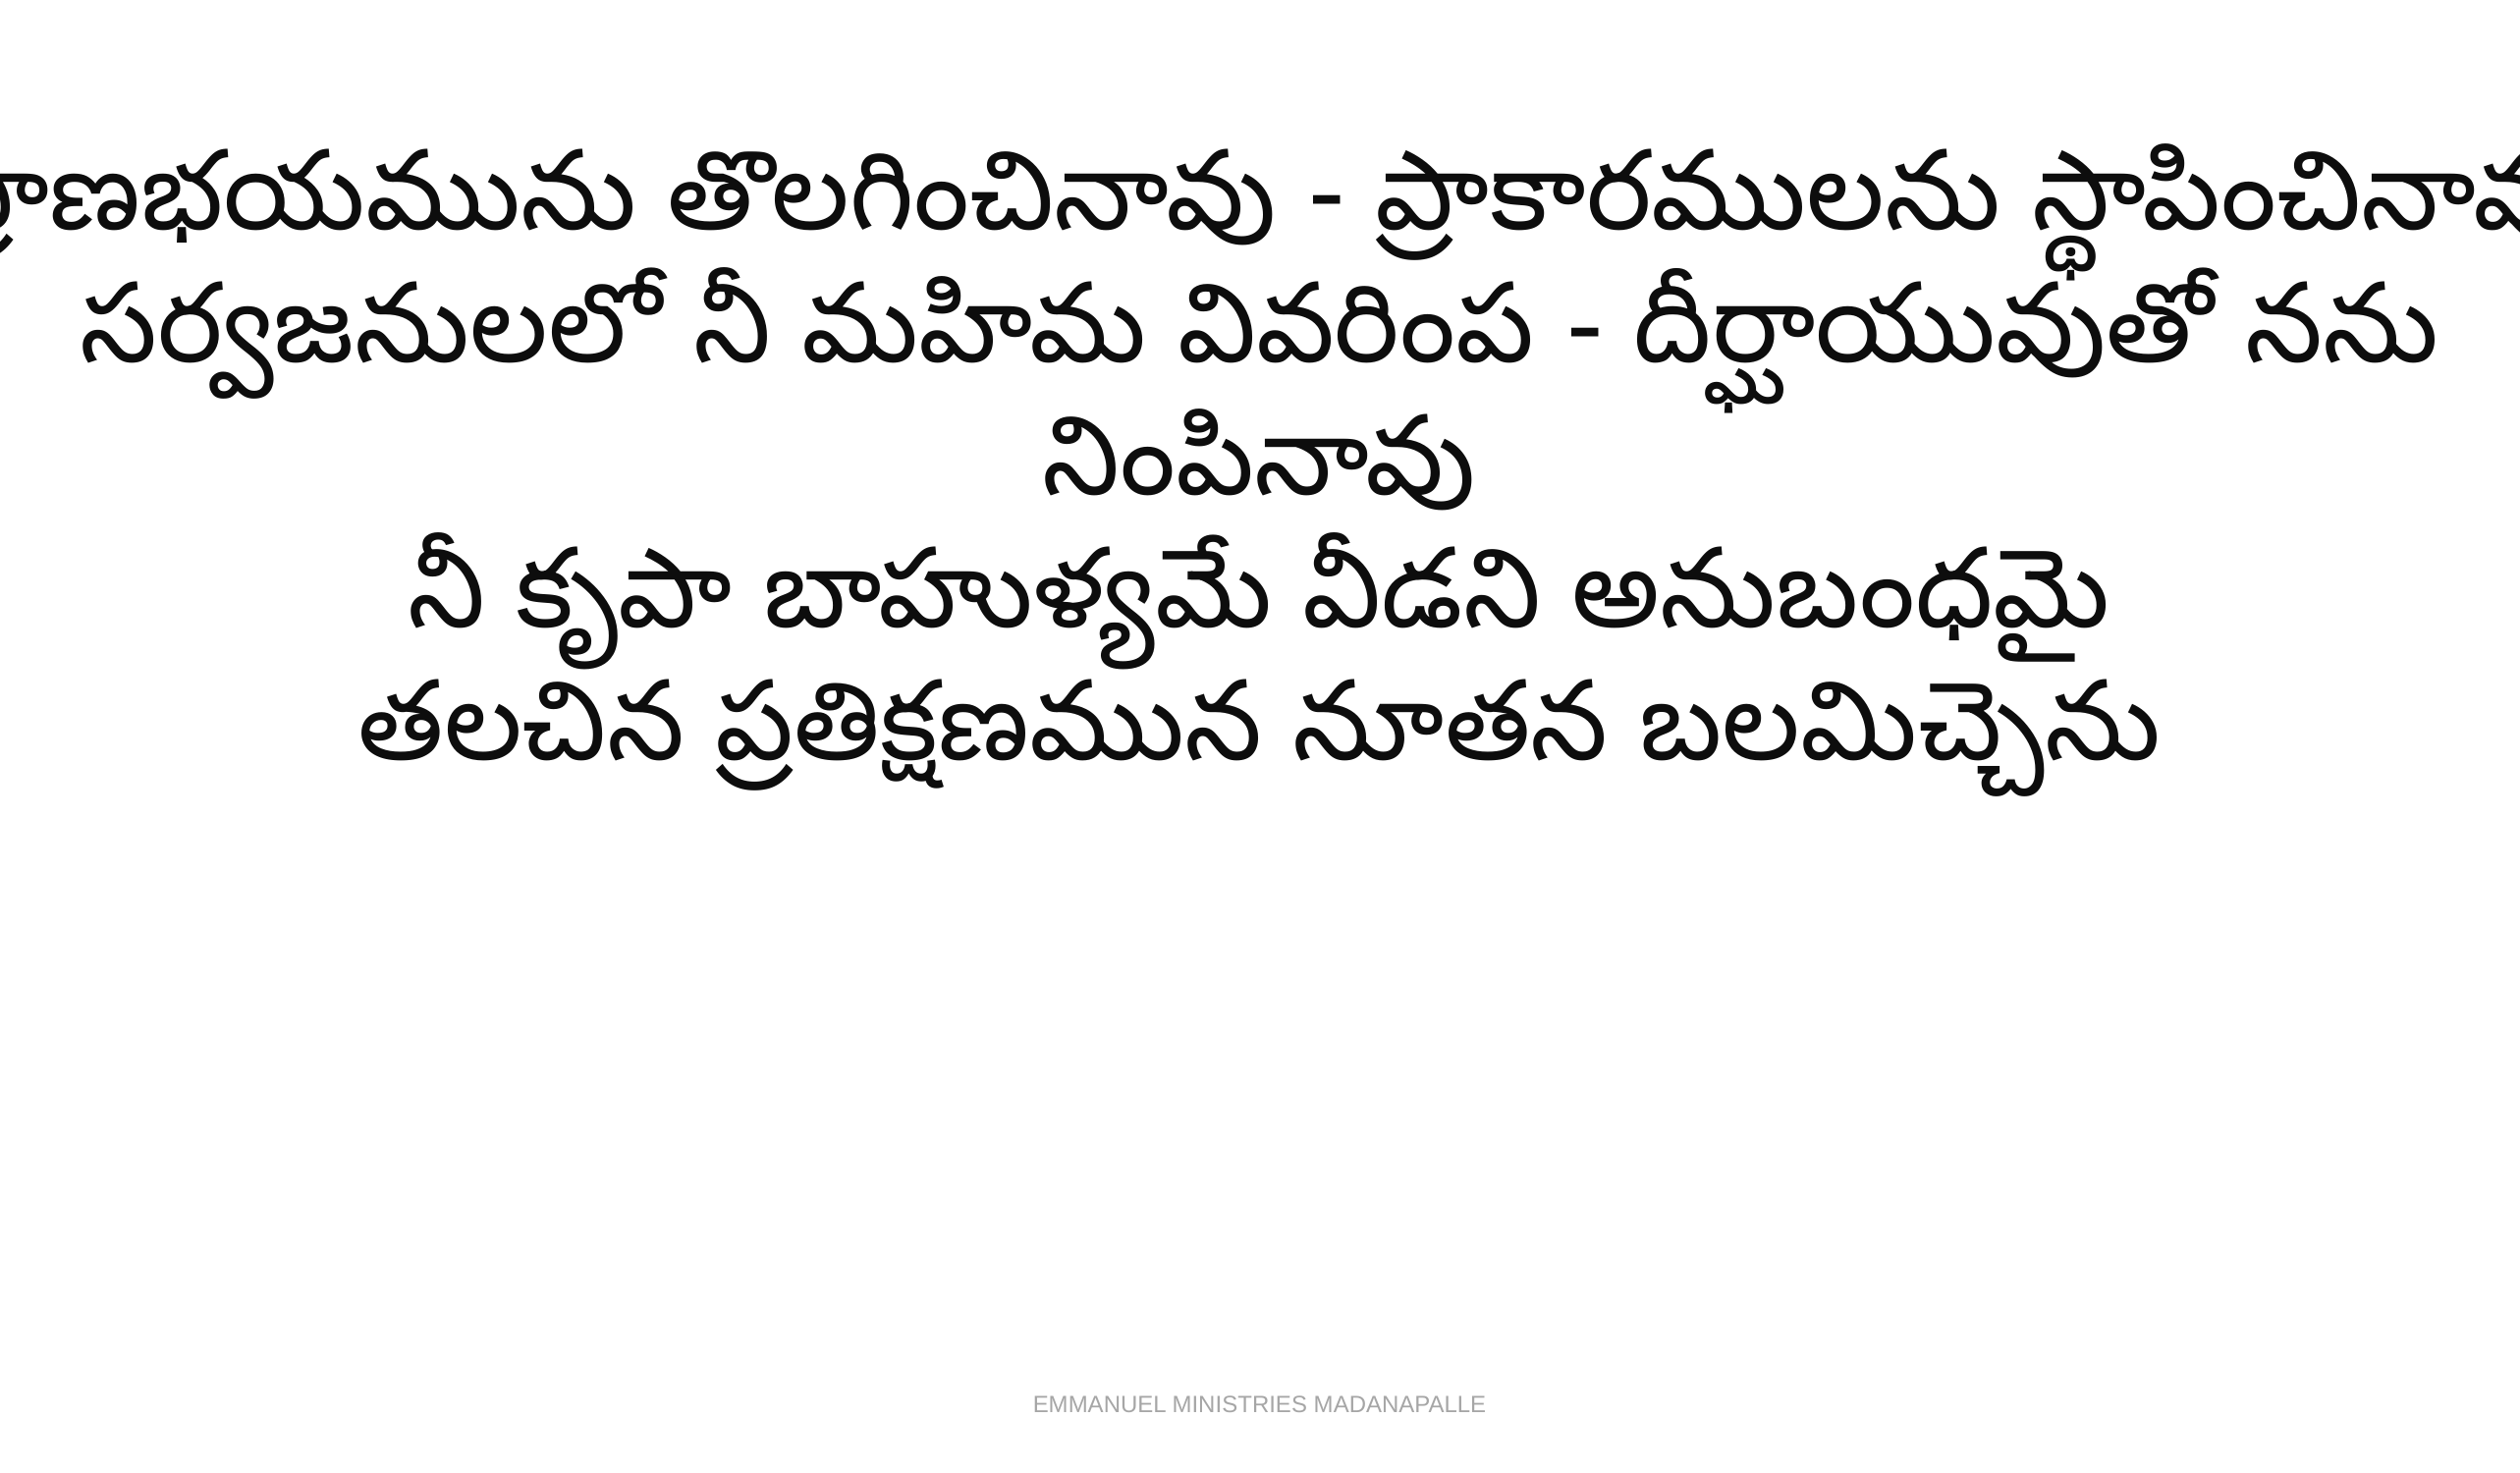

ప్రాణభయమును తొలగించినావు - ప్రాకారములను స్థాపించినావు
సర్వజనులలో నీ మహిమ వివరింప - దీర్ఘాయువుతో నను నింపినావు
నీ కృపా బాహుళ్యమే వీడని అనుబంధమై
తలచిన ప్రతిక్షణమున నూతన బలమిచ్చెను